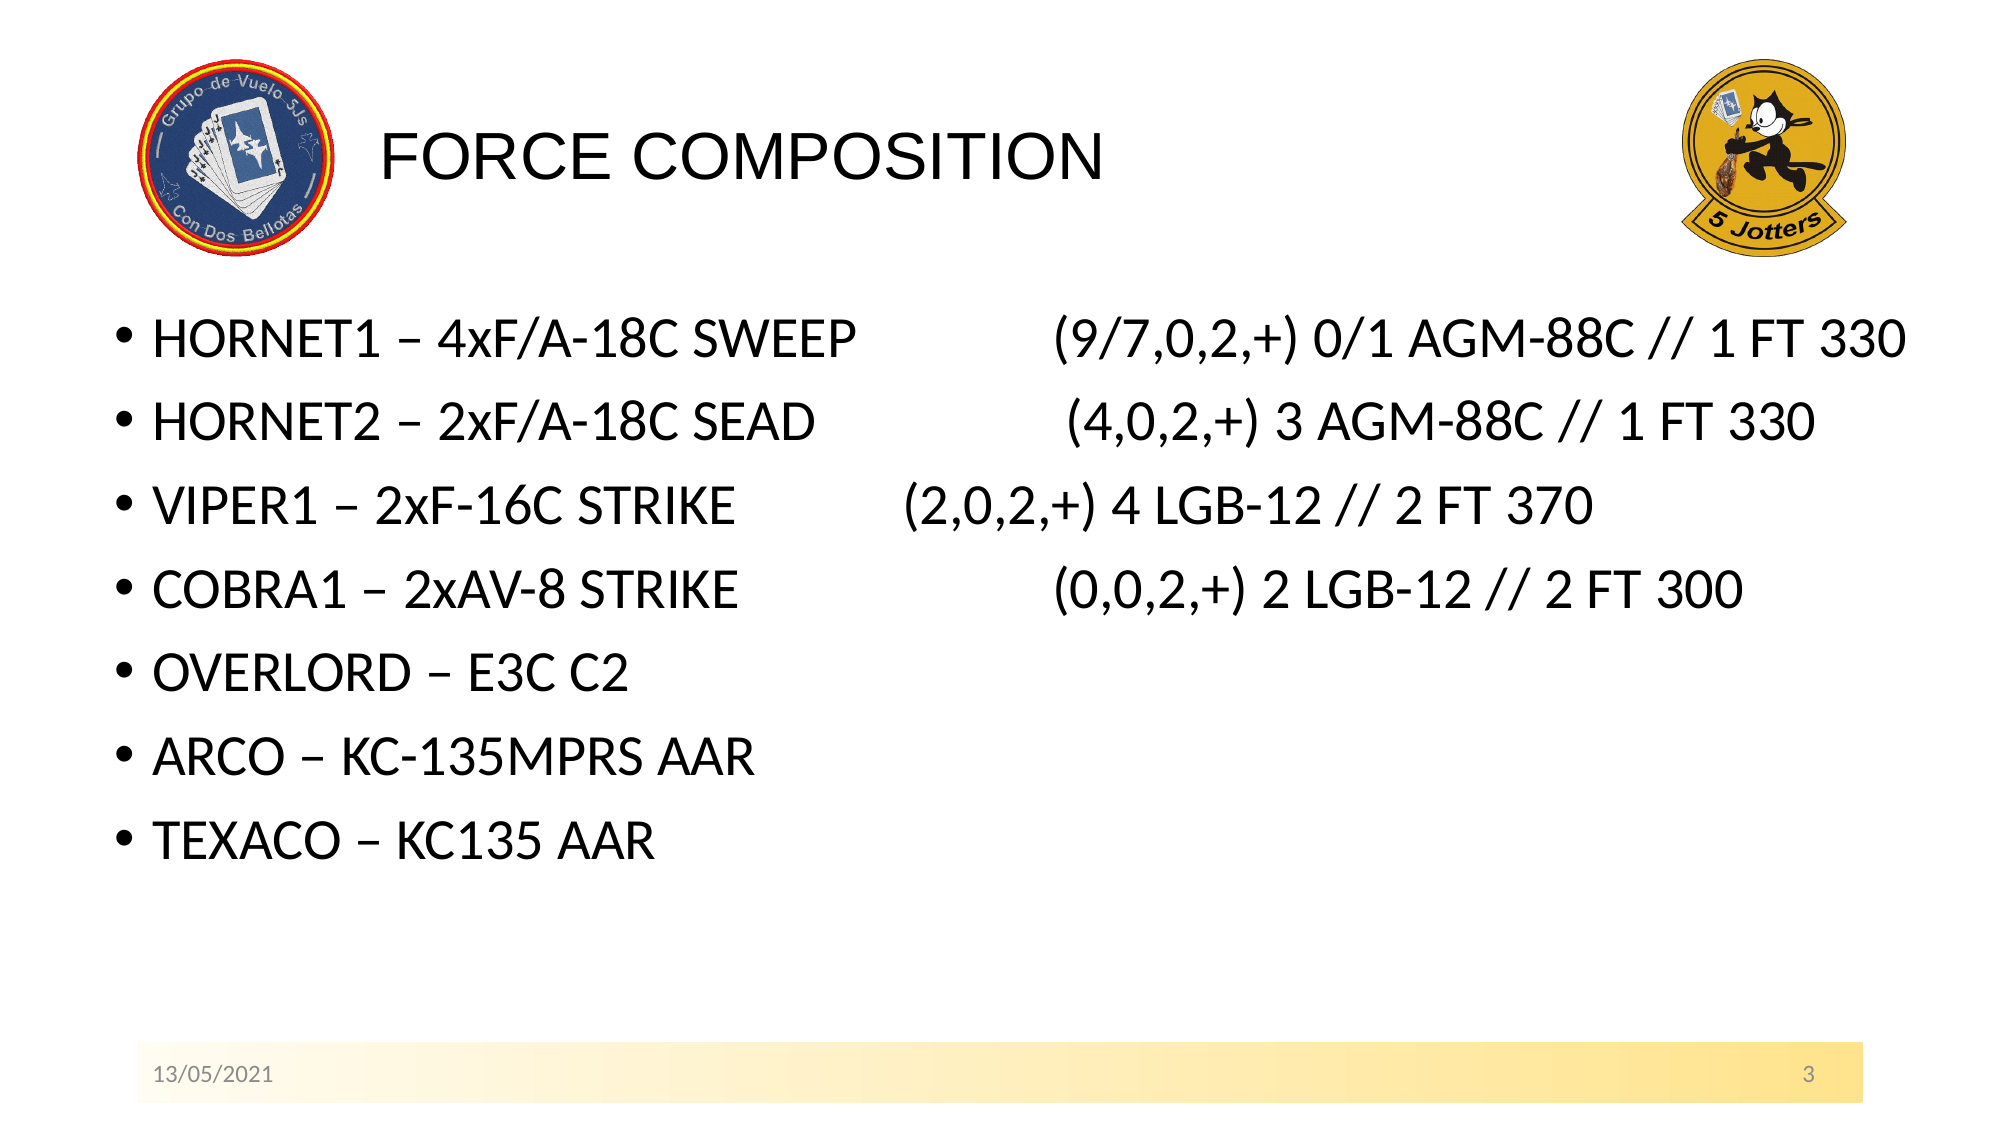

# FORCE COMPOSITION
HORNET1 – 4xF/A-18C SWEEP		(9/7,0,2,+) 0/1 AGM-88C // 1 FT 330
HORNET2 – 2xF/A-18C SEAD		 (4,0,2,+) 3 AGM-88C // 1 FT 330
VIPER1 – 2xF-16C STRIKE		(2,0,2,+) 4 LGB-12 // 2 FT 370
COBRA1 – 2xAV-8 STRIKE 		(0,0,2,+) 2 LGB-12 // 2 FT 300
OVERLORD – E3C C2
ARCO – KC-135MPRS AAR
TEXACO – KC135 AAR
13/05/2021 											3